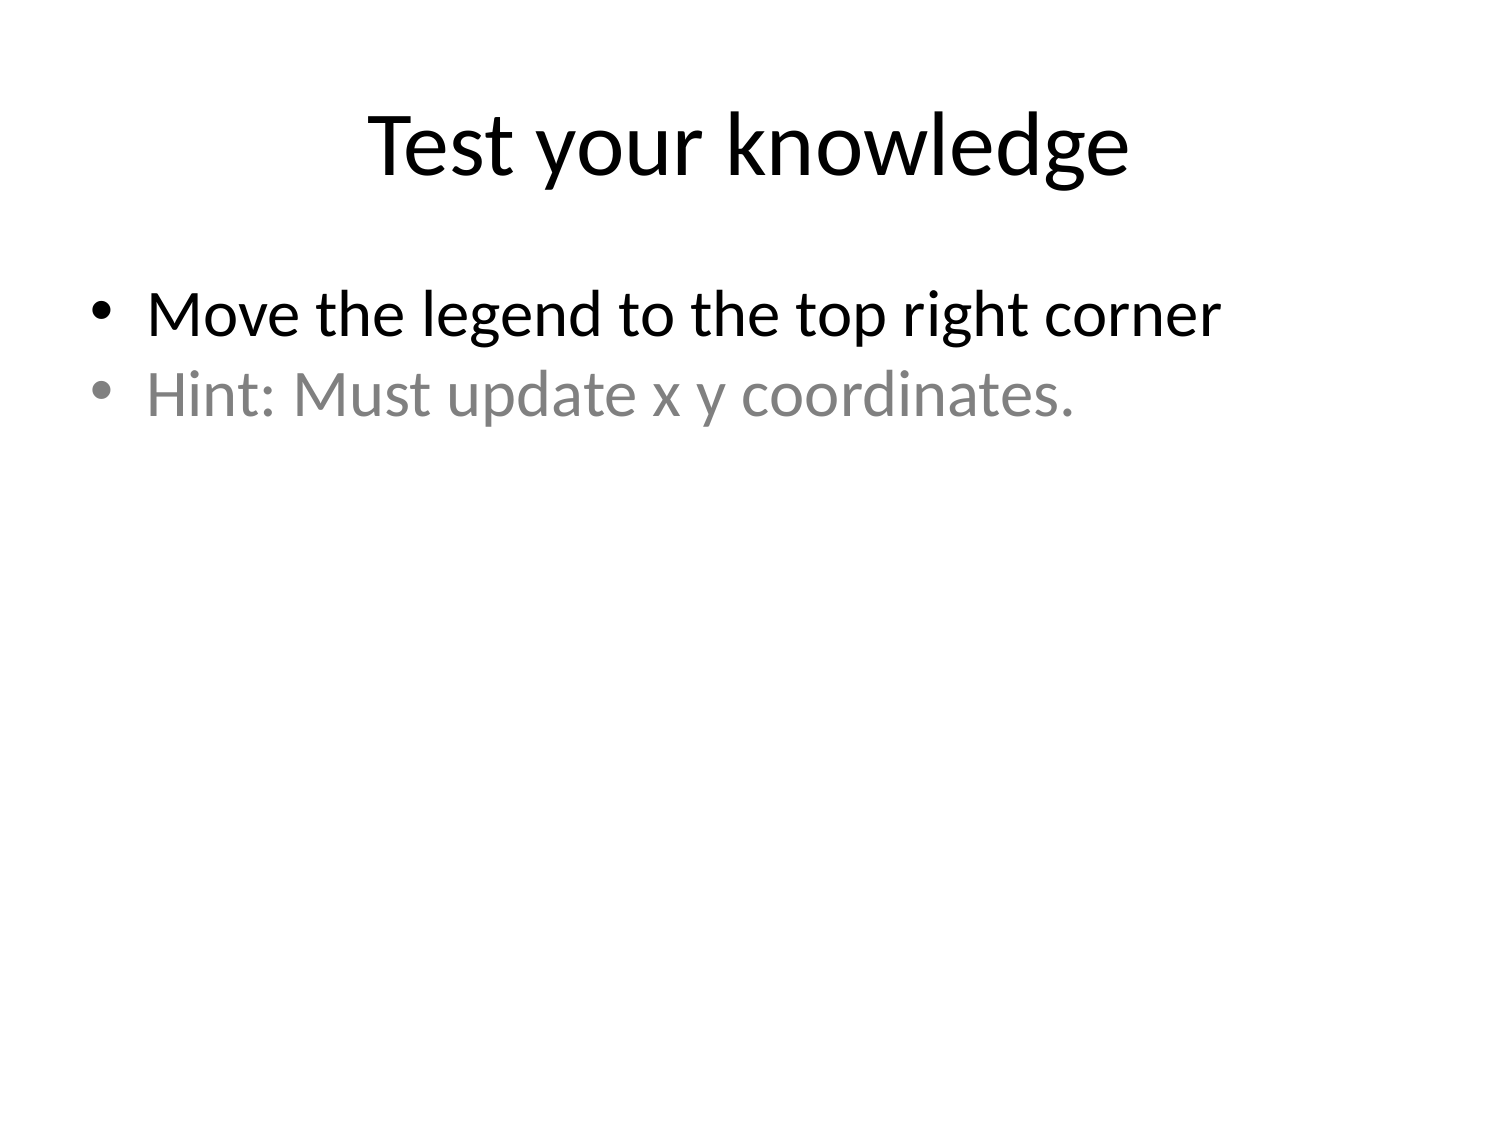

Test your knowledge
Move the legend to the top right corner
Hint: Must update x y coordinates.